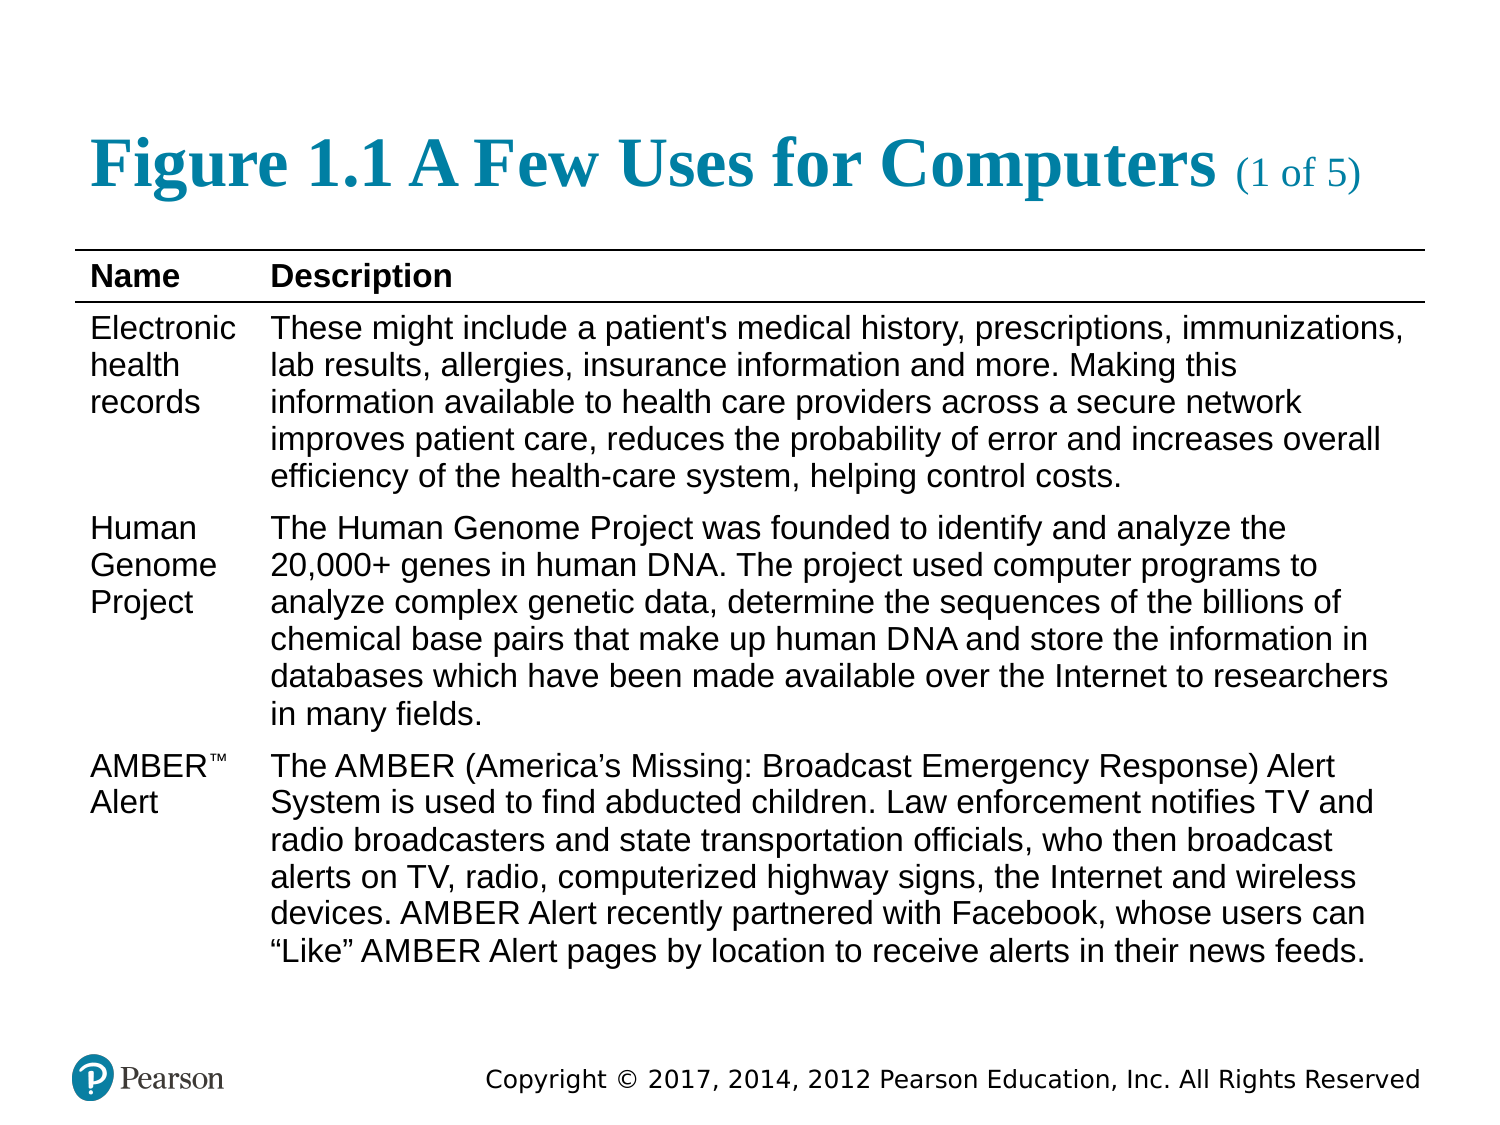

# Figure 1.1 A Few Uses for Computers (1 of 5)
| Name | Description |
| --- | --- |
| Electronic health records | These might include a patient's medical history, prescriptions, immunizations, lab results, allergies, insurance information and more. Making this information available to health care providers across a secure network improves patient care, reduces the probability of error and increases overall efficiency of the health-care system, helping control costs. |
| Human Genome Project | The Human Genome Project was founded to identify and analyze the 20,000+ genes in human D N A. The project used computer programs to analyze complex genetic data, determine the sequences of the billions of chemical base pairs that make up human D N A and store the information in databases which have been made available over the Internet to researchers in many fields. |
| AMBER™ Alert | The A M B E R (America’s Missing: Broadcast Emergency Response) Alert System is used to find abducted children. Law enforcement notifies T V and radio broadcasters and state transportation officials, who then broadcast alerts on T V, radio, computerized highway signs, the Internet and wireless devices. A M B E R Alert recently partnered with Facebook, whose users can “Like” A M B E R Alert pages by location to receive alerts in their news feeds. |